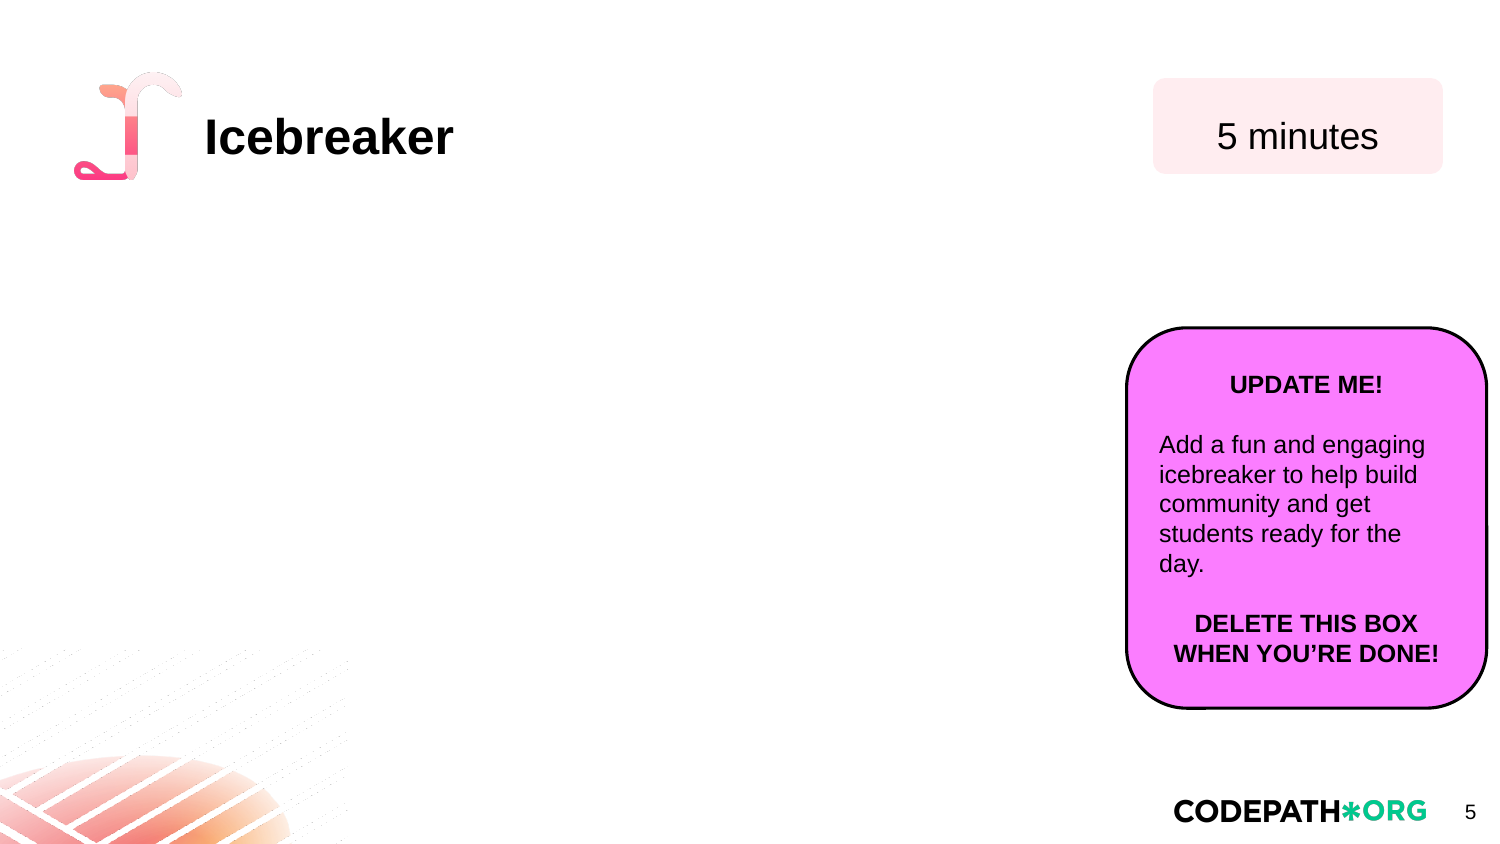

5 minutes

UPDATE ME!

Add a fun and engaging icebreaker to help build community and get students ready for the day.

DELETE THIS BOX WHEN YOU’RE DONE!
5